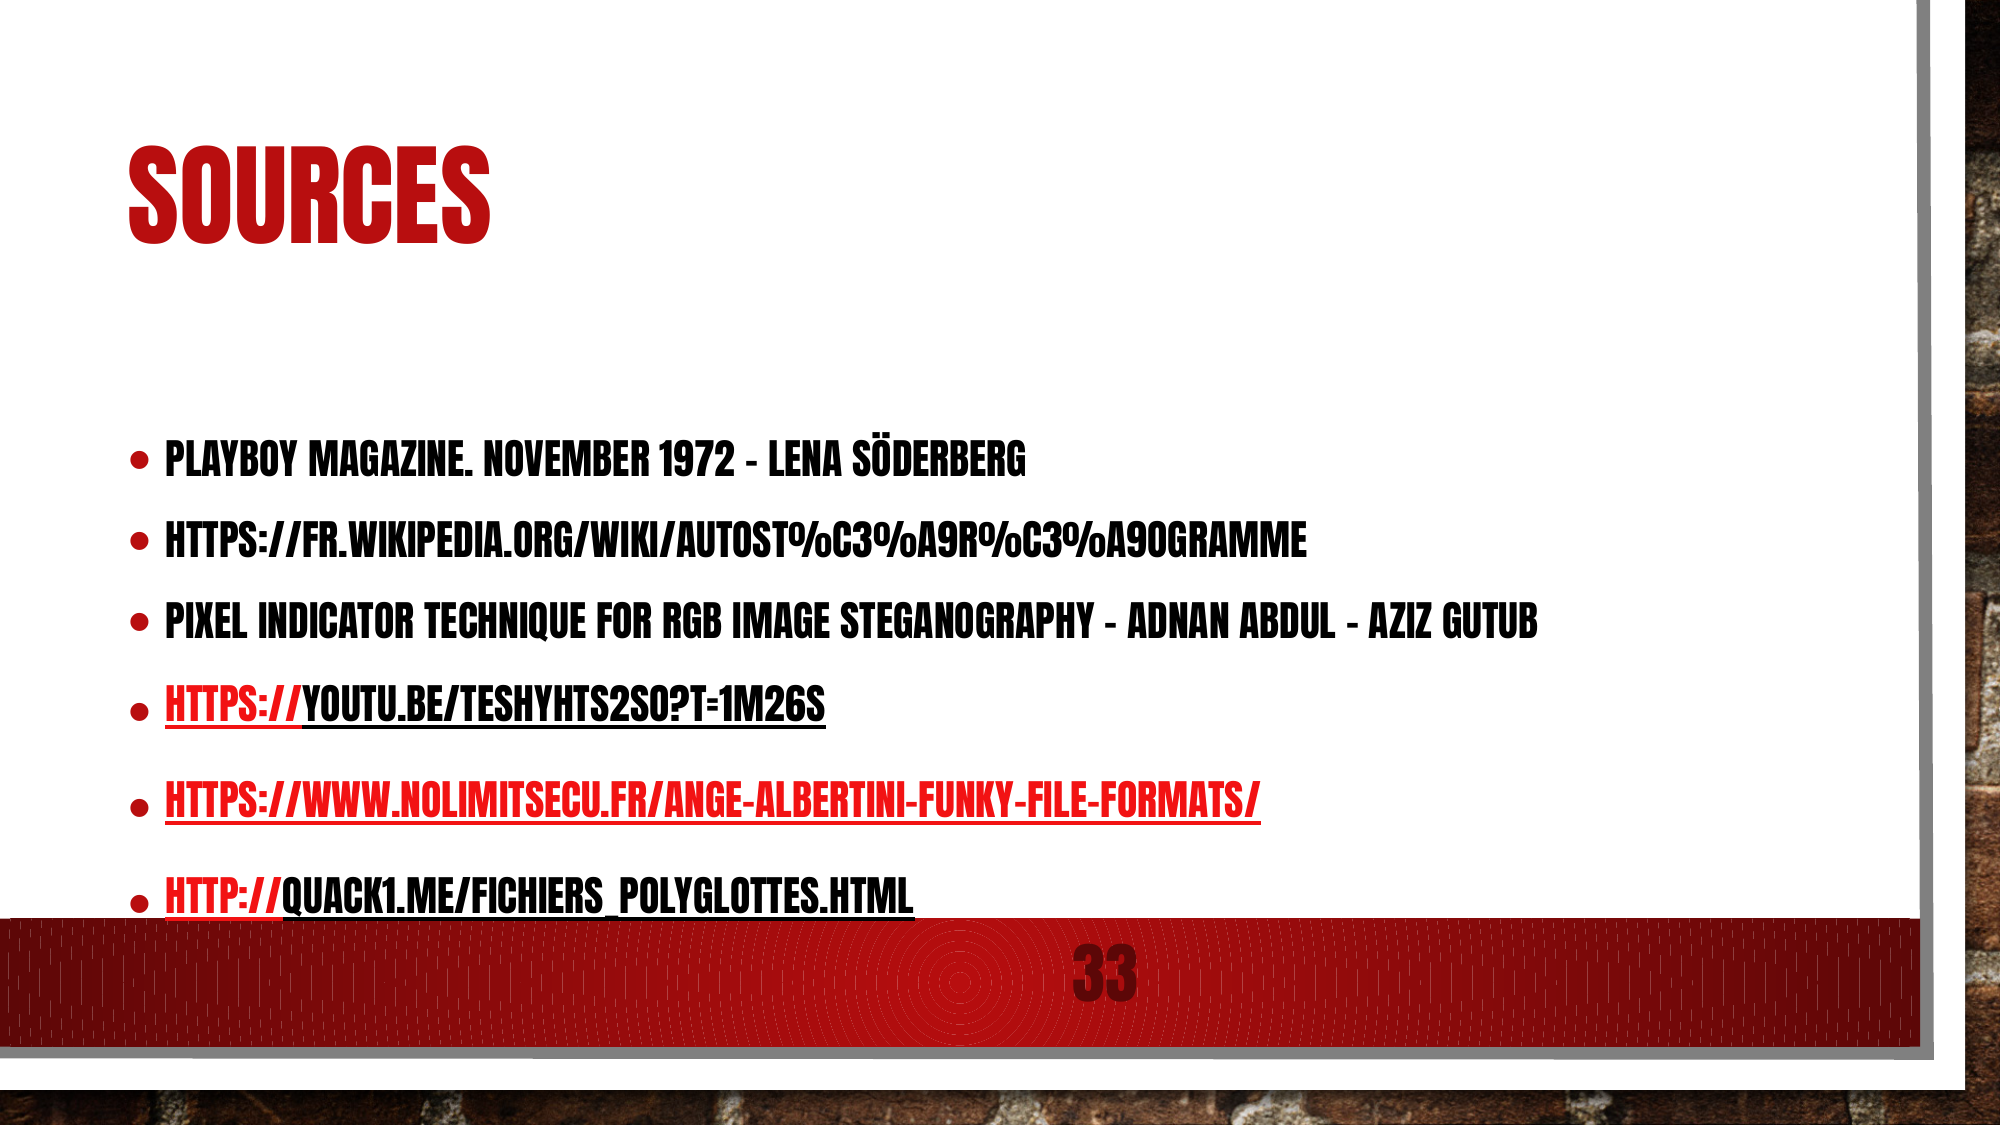

# Sources
Playboy Magazine. November 1972 - Lena Söderberg
https://fr.wikipedia.org/wiki/Autost%C3%A9r%C3%A9ogramme
Pixel Indicator Technique for RGB Image Steganography - Adnan Abdul - Aziz Gutub
https://youtu.be/teShYhts2So?t=1m26s
https://www.nolimitsecu.fr/ange-albertini-funky-file-formats/
http://quack1.me/fichiers_polyglottes.html

33